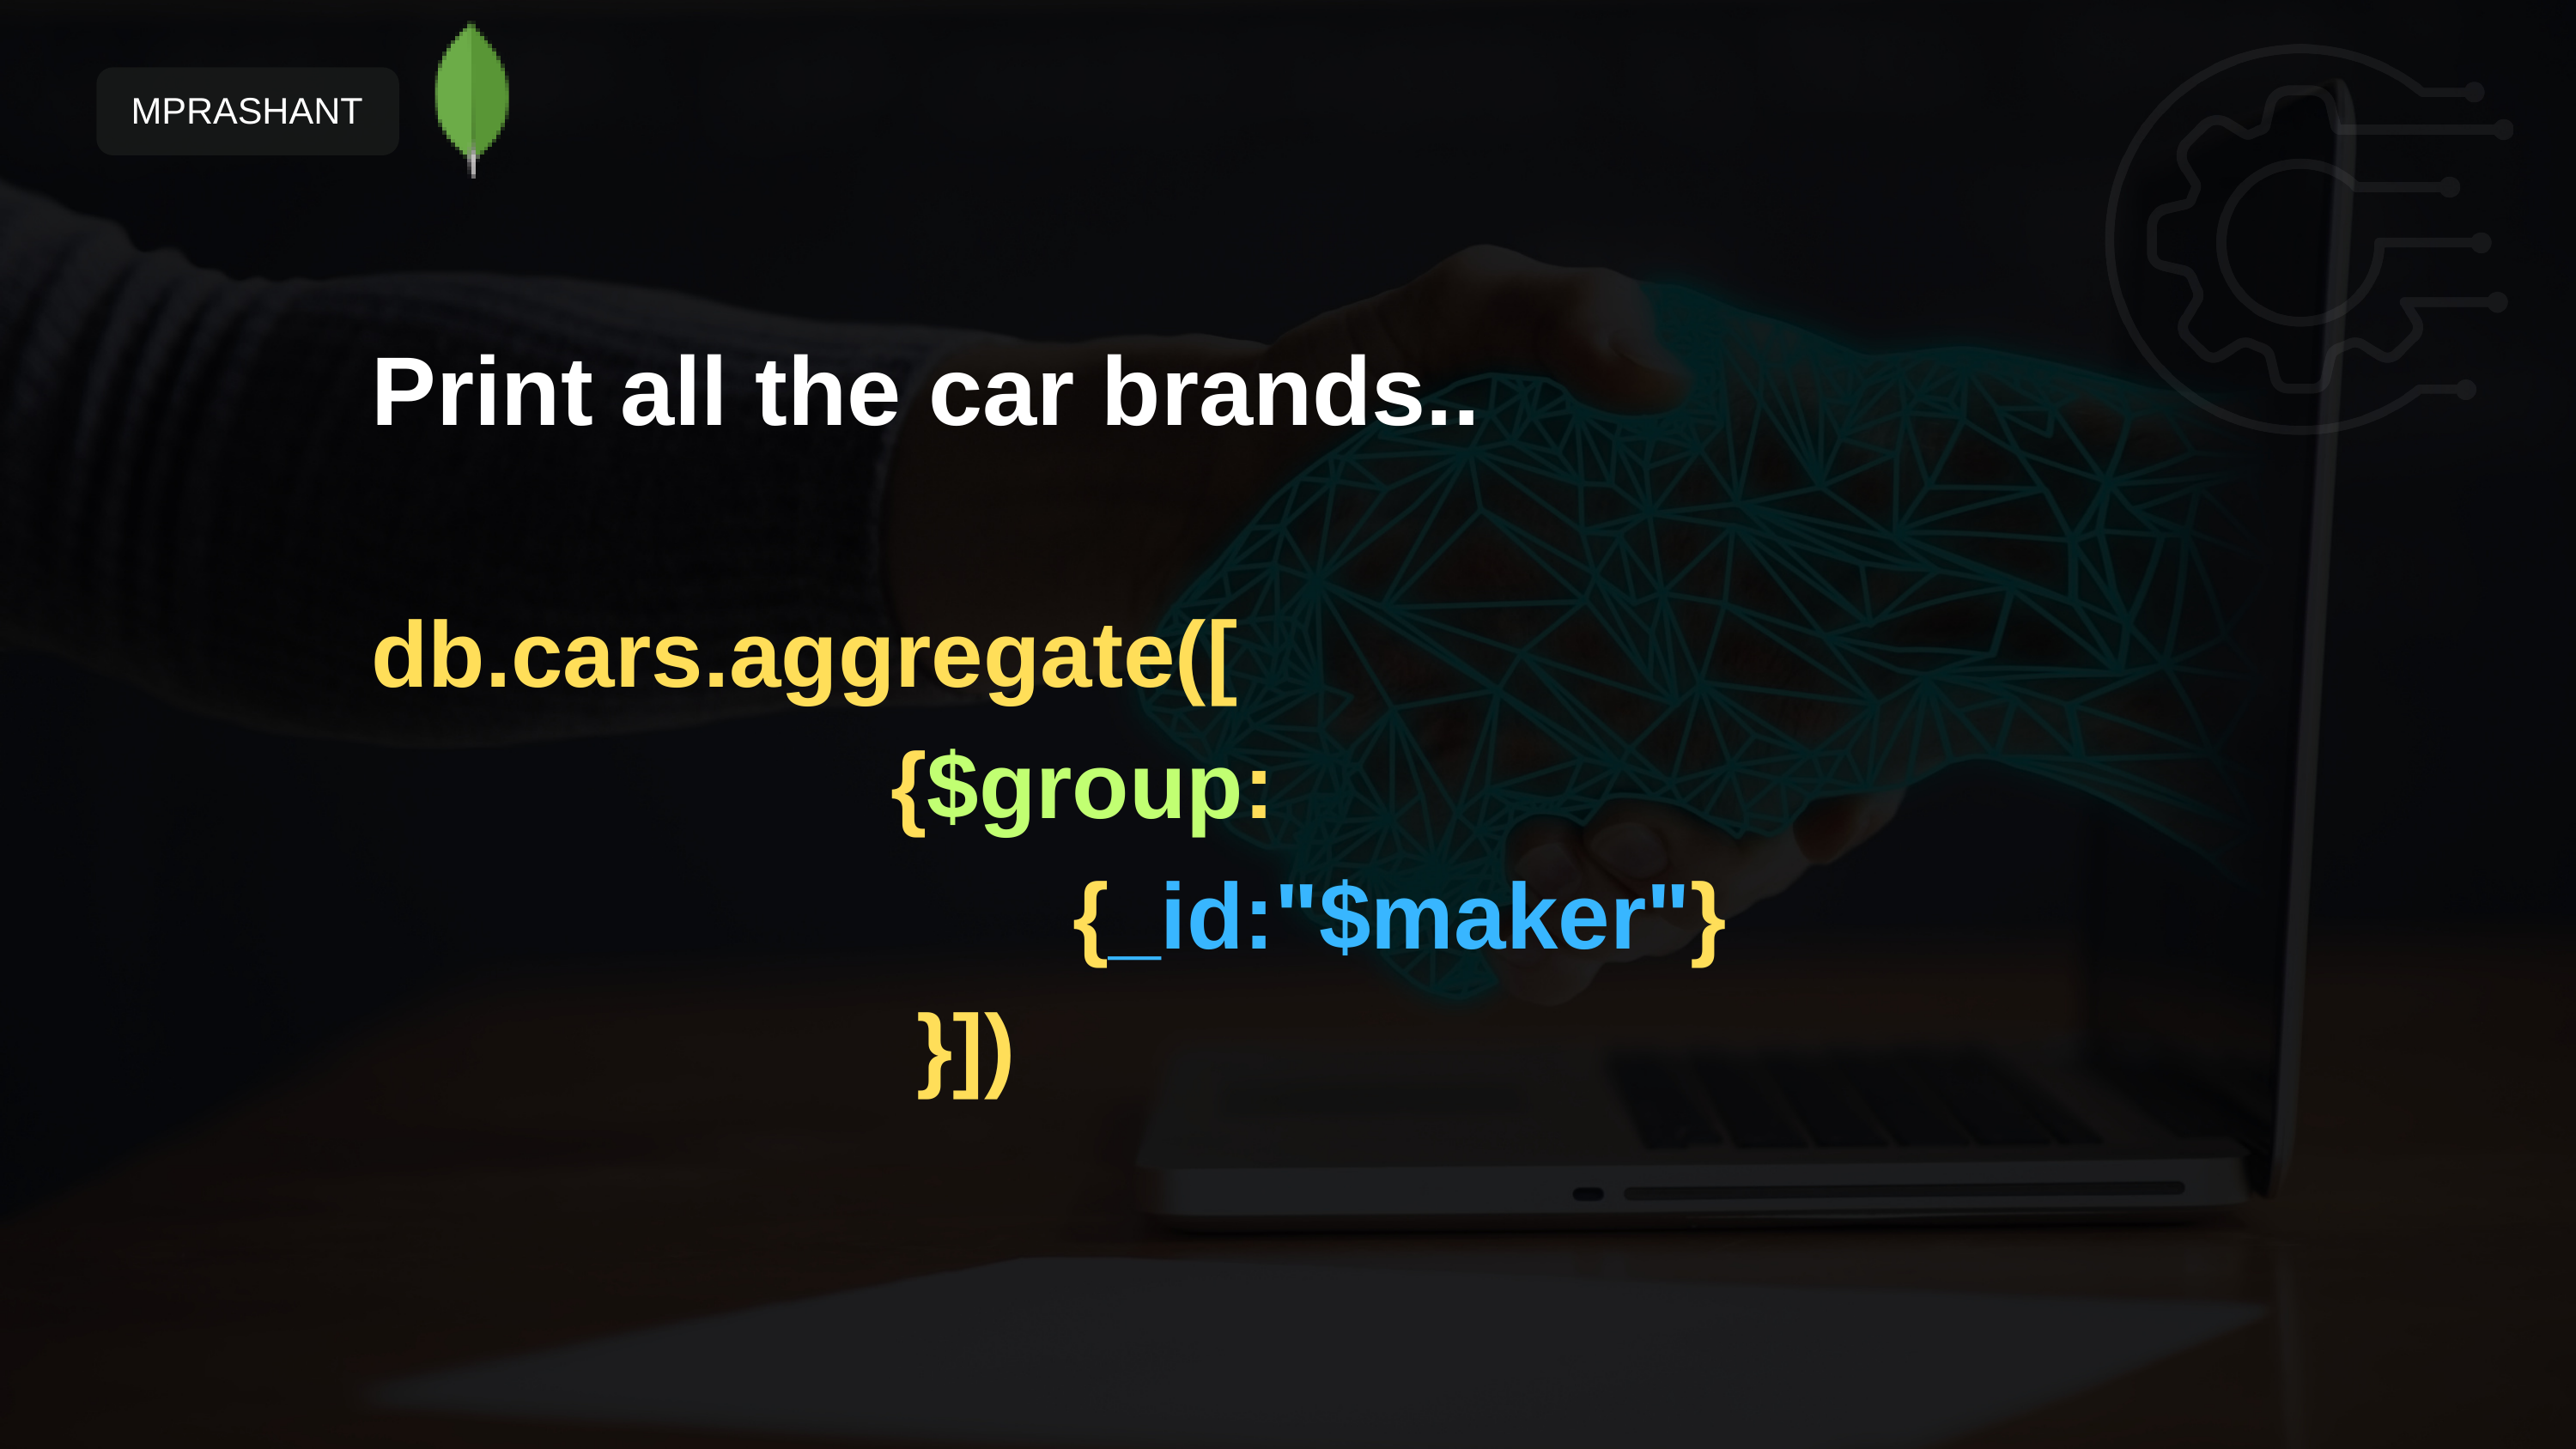

MPRASHANT
Print all the car brands..

db.cars.aggregate([
                    {$group:
                           {_id:"$maker"}
                     }])